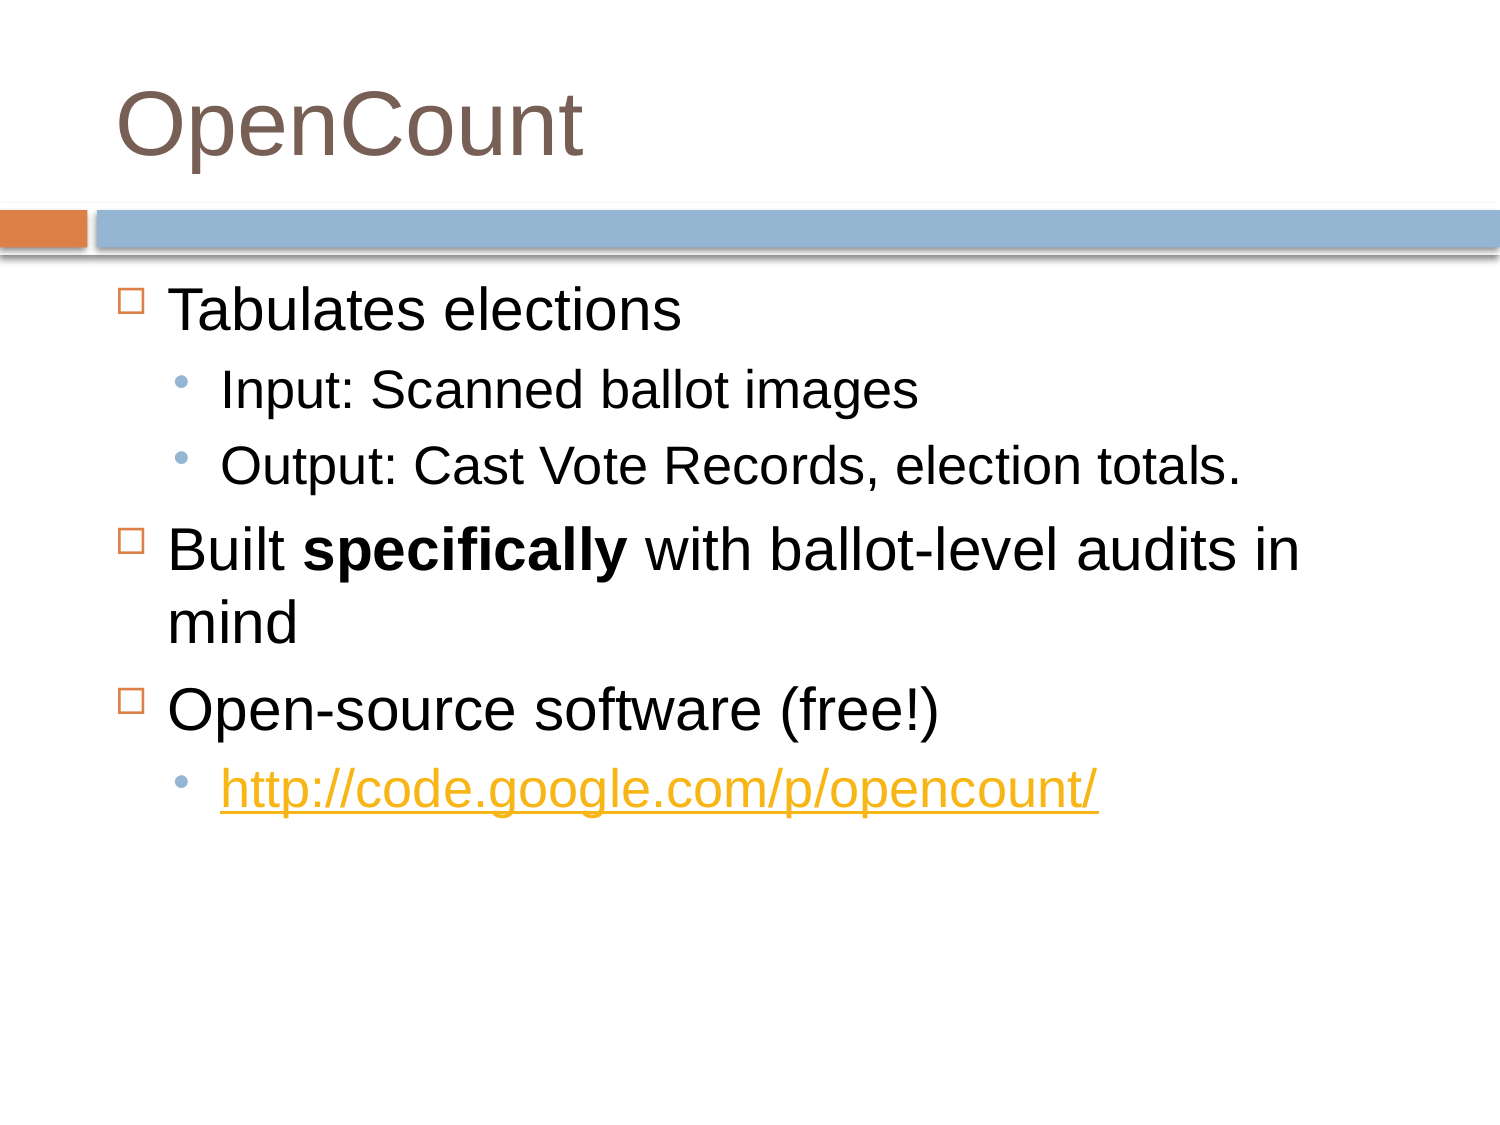

# OpenCount
Tabulates elections
Input: Scanned ballot images
Output: Cast Vote Records, election totals.
Built specifically with ballot-level audits in mind
Open-source software (free!)
http://code.google.com/p/opencount/